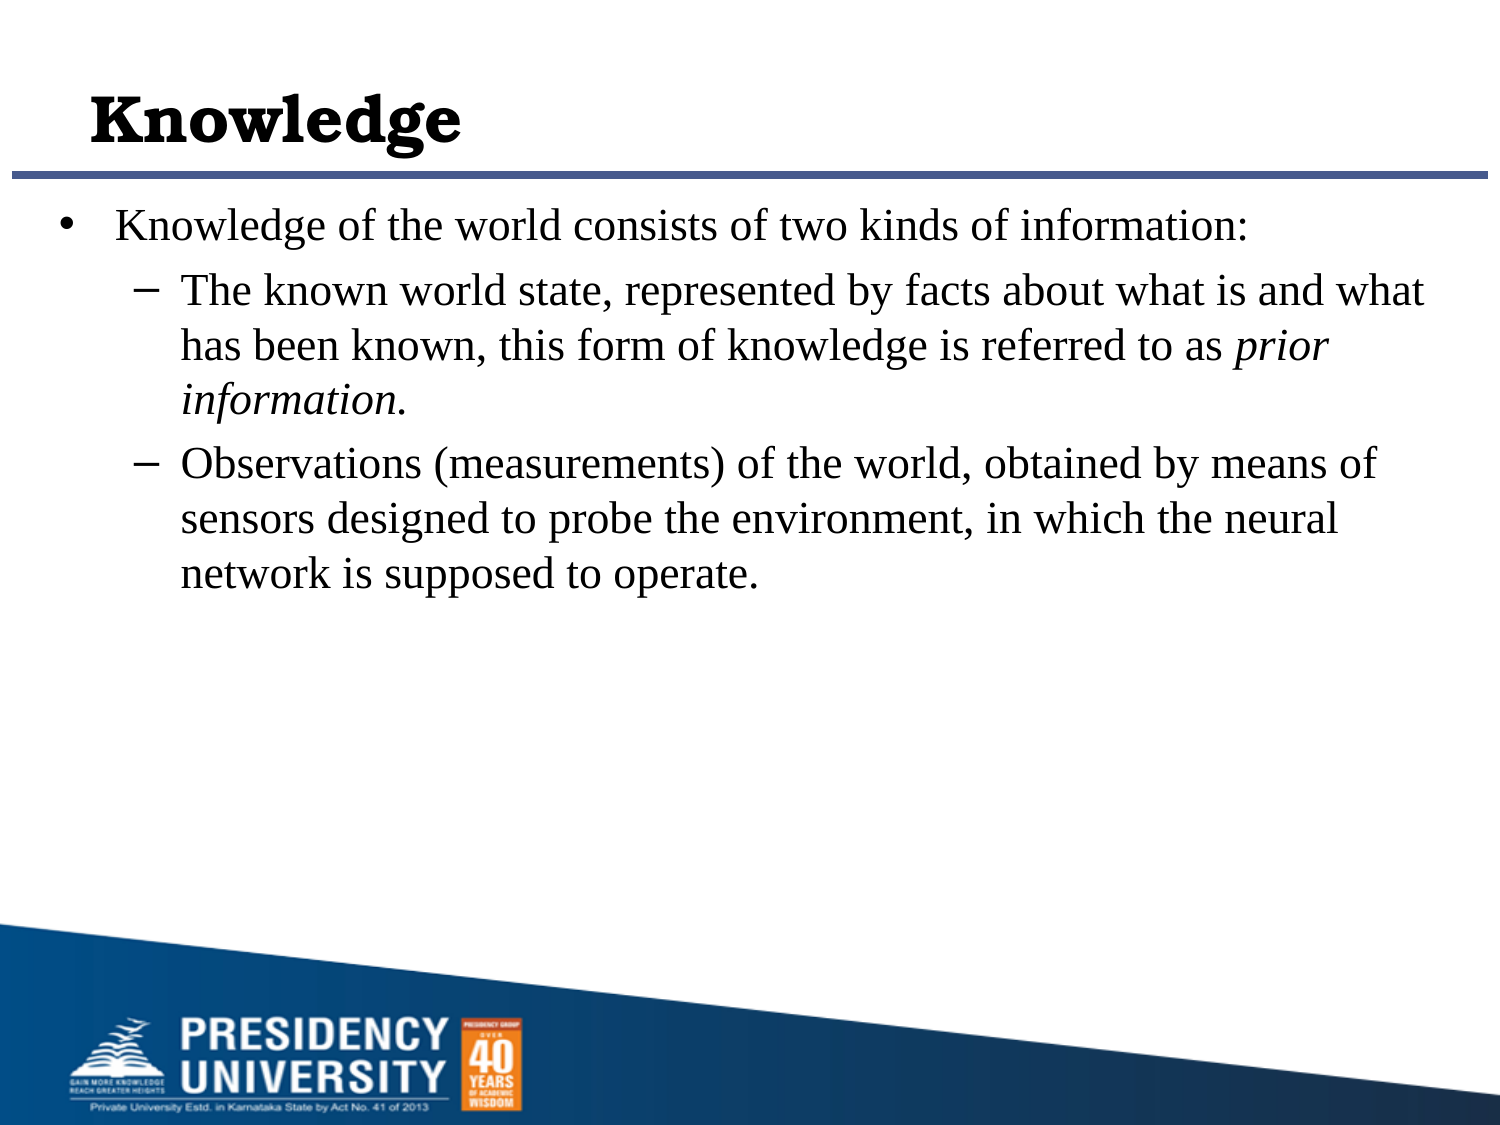

# Knowledge
Knowledge of the world consists of two kinds of information:
The known world state, represented by facts about what is and what has been known, this form of knowledge is referred to as prior information.
Observations (measurements) of the world, obtained by means of sensors designed to probe the environment, in which the neural network is supposed to operate.